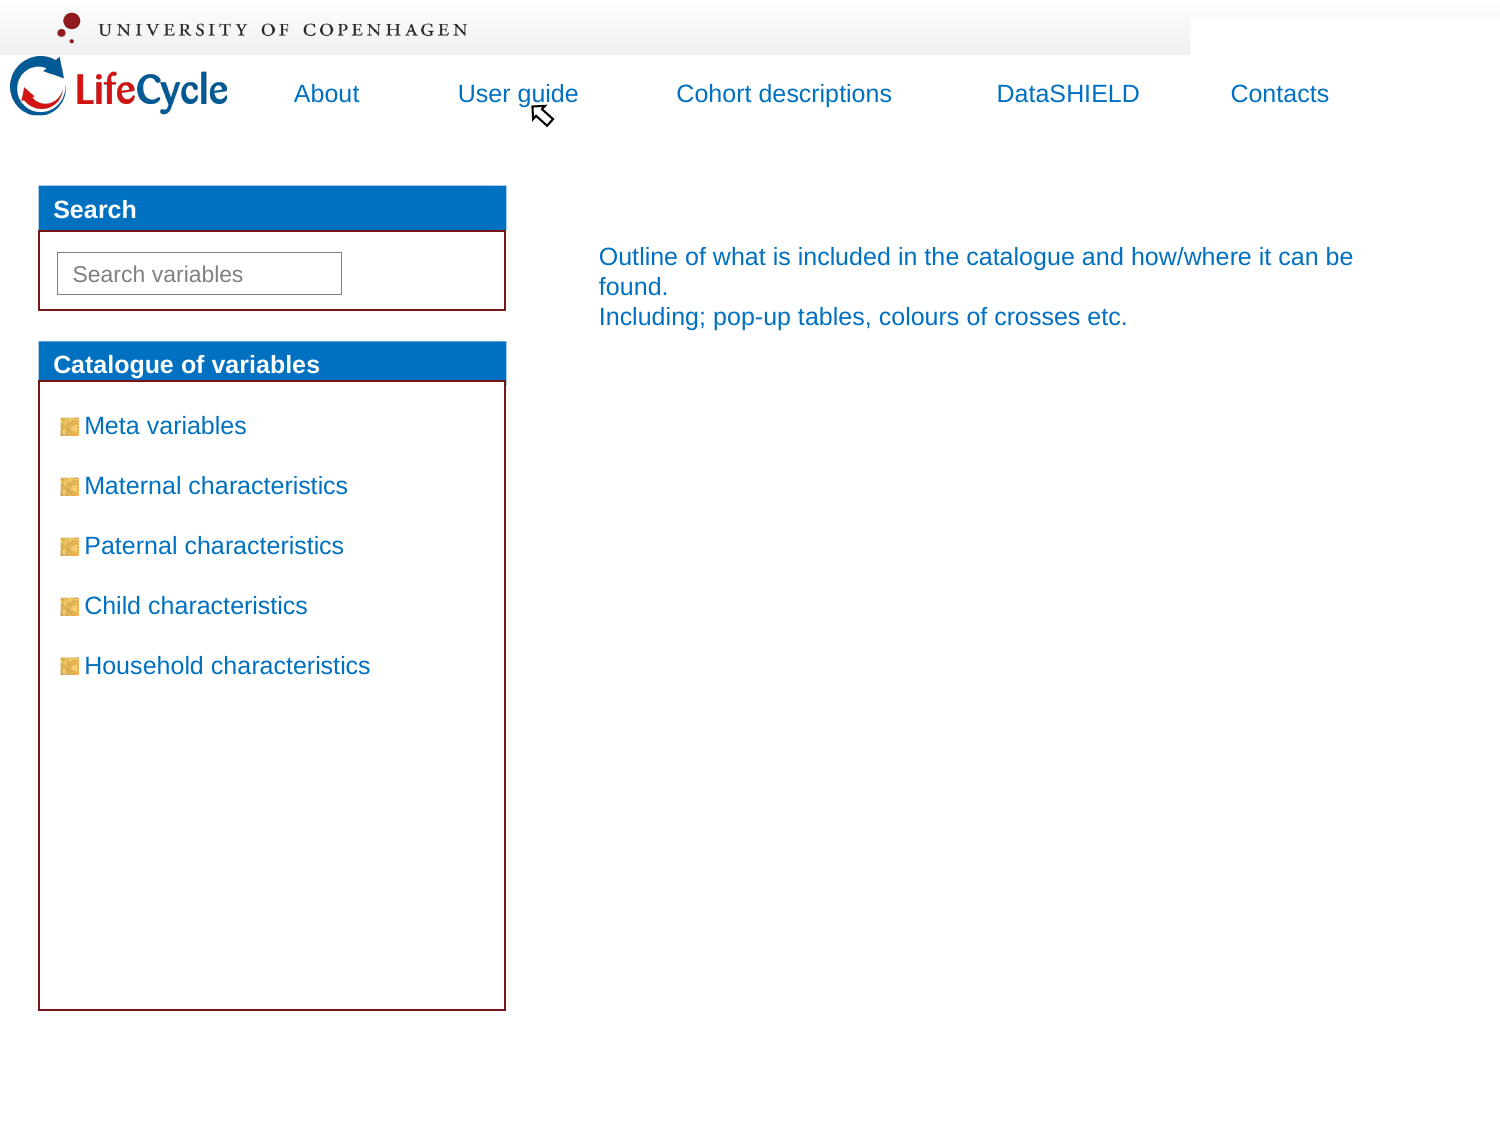

Search

Search variables

Outline of what is included in the catalogue and how/where it can be found.
Including; pop-up tables, colours of crosses etc.

Catalogue of variables

Meta variables

Maternal characteristics

Paternal characteristics

Child characteristics

Household characteristics